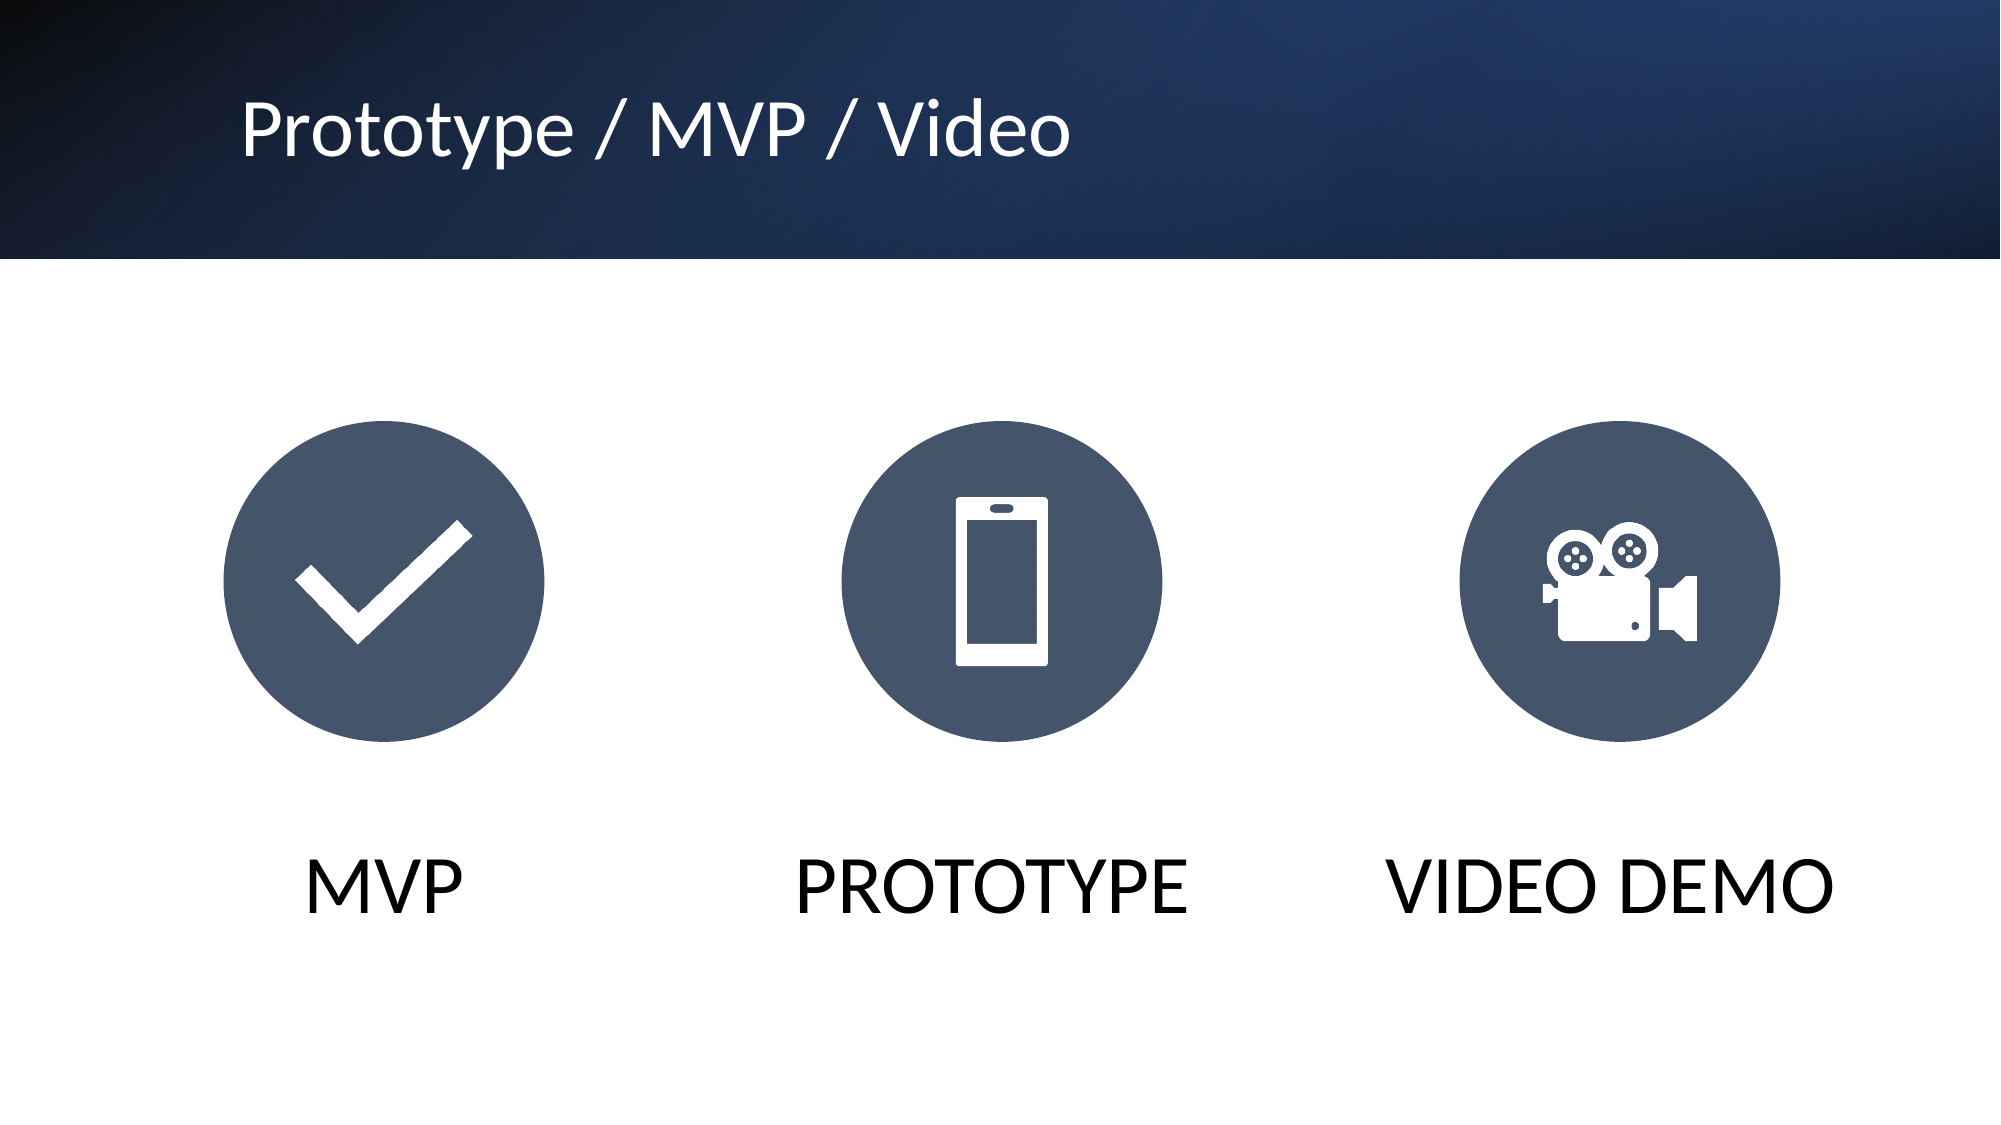

# Prototype / MVP / Video
MVP
Prototype
Video Demo